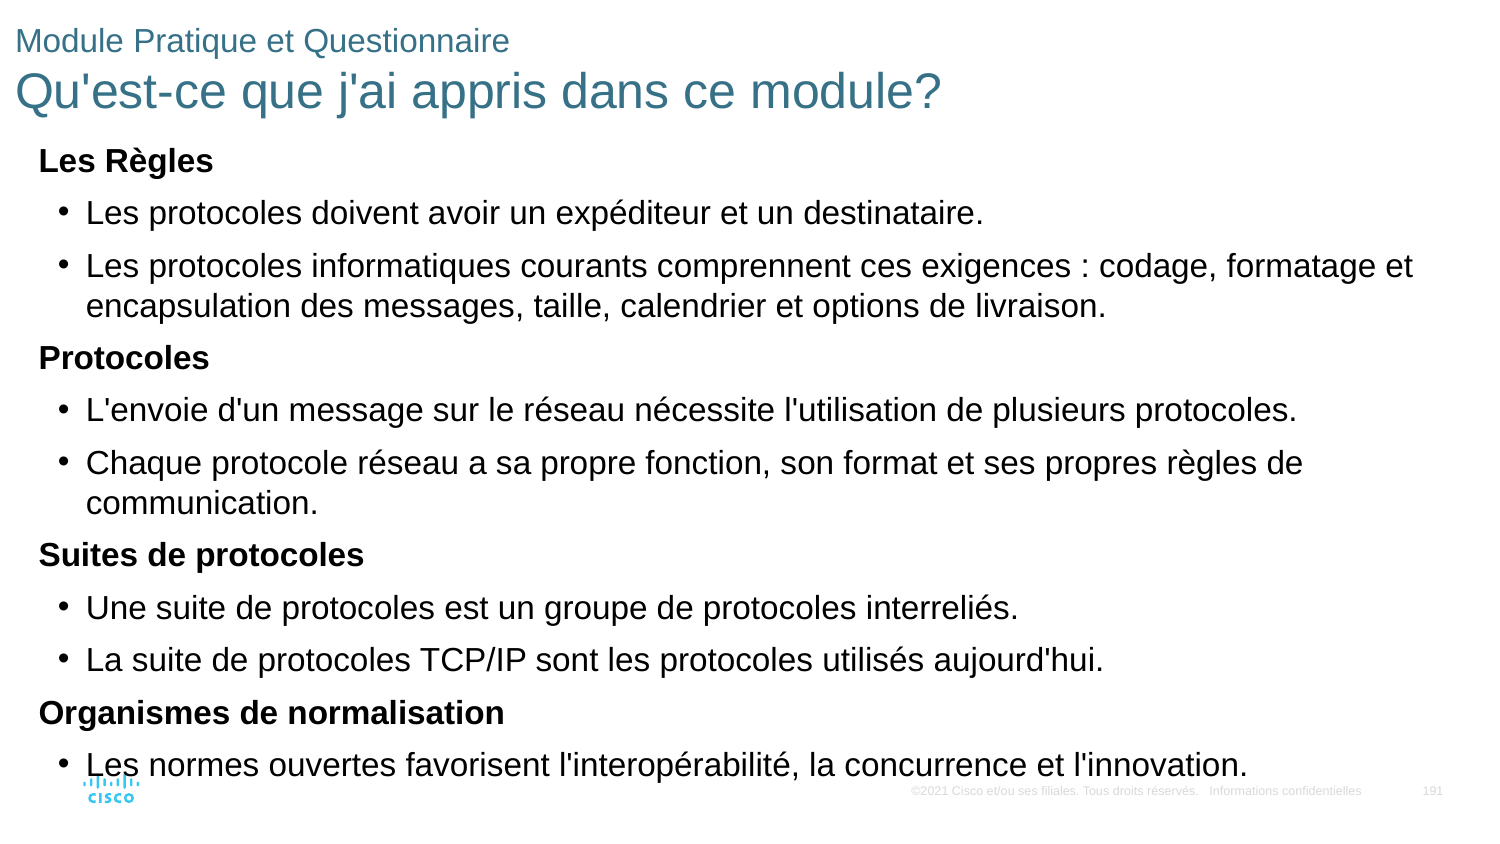

# Module Pratique et Questionnaire Qu'est-ce que j'ai appris dans ce module?
Les Règles
Les protocoles doivent avoir un expéditeur et un destinataire.
Les protocoles informatiques courants comprennent ces exigences : codage, formatage et encapsulation des messages, taille, calendrier et options de livraison.
Protocoles
L'envoie d'un message sur le réseau nécessite l'utilisation de plusieurs protocoles.
Chaque protocole réseau a sa propre fonction, son format et ses propres règles de communication.
Suites de protocoles
Une suite de protocoles est un groupe de protocoles interreliés.
La suite de protocoles TCP/IP sont les protocoles utilisés aujourd'hui.
Organismes de normalisation
Les normes ouvertes favorisent l'interopérabilité, la concurrence et l'innovation.